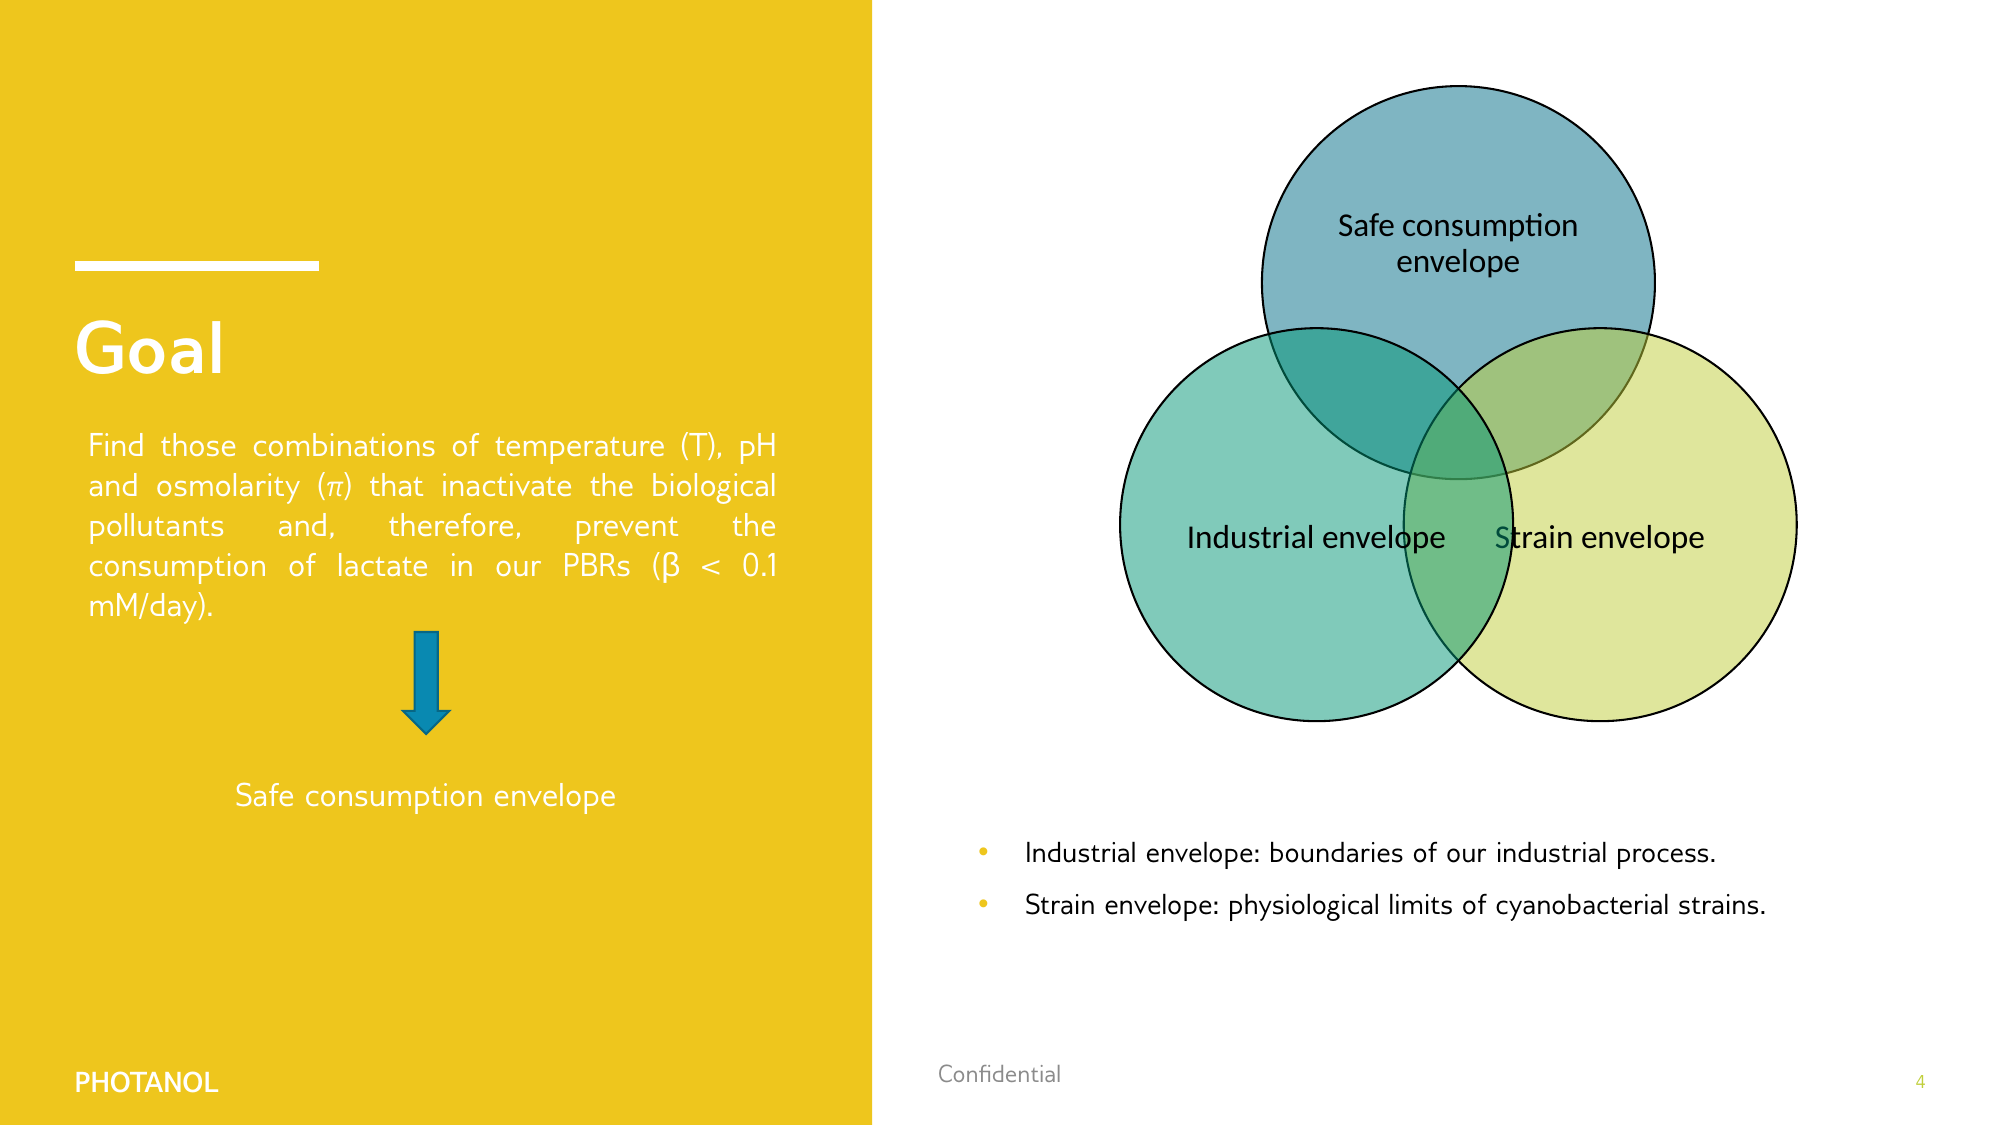

Safe consumption envelope
Strain envelope
Industrial envelope
# Goal
Find those combinations of temperature (T), pH and osmolarity (π) that inactivate the biological pollutants and, therefore, prevent the consumption of lactate in our PBRs (β < 0.1 mM/day).

Safe consumption envelope
Industrial envelope: boundaries of our industrial process.
Strain envelope: physiological limits of cyanobacterial strains.
Confidential
Photanol
4